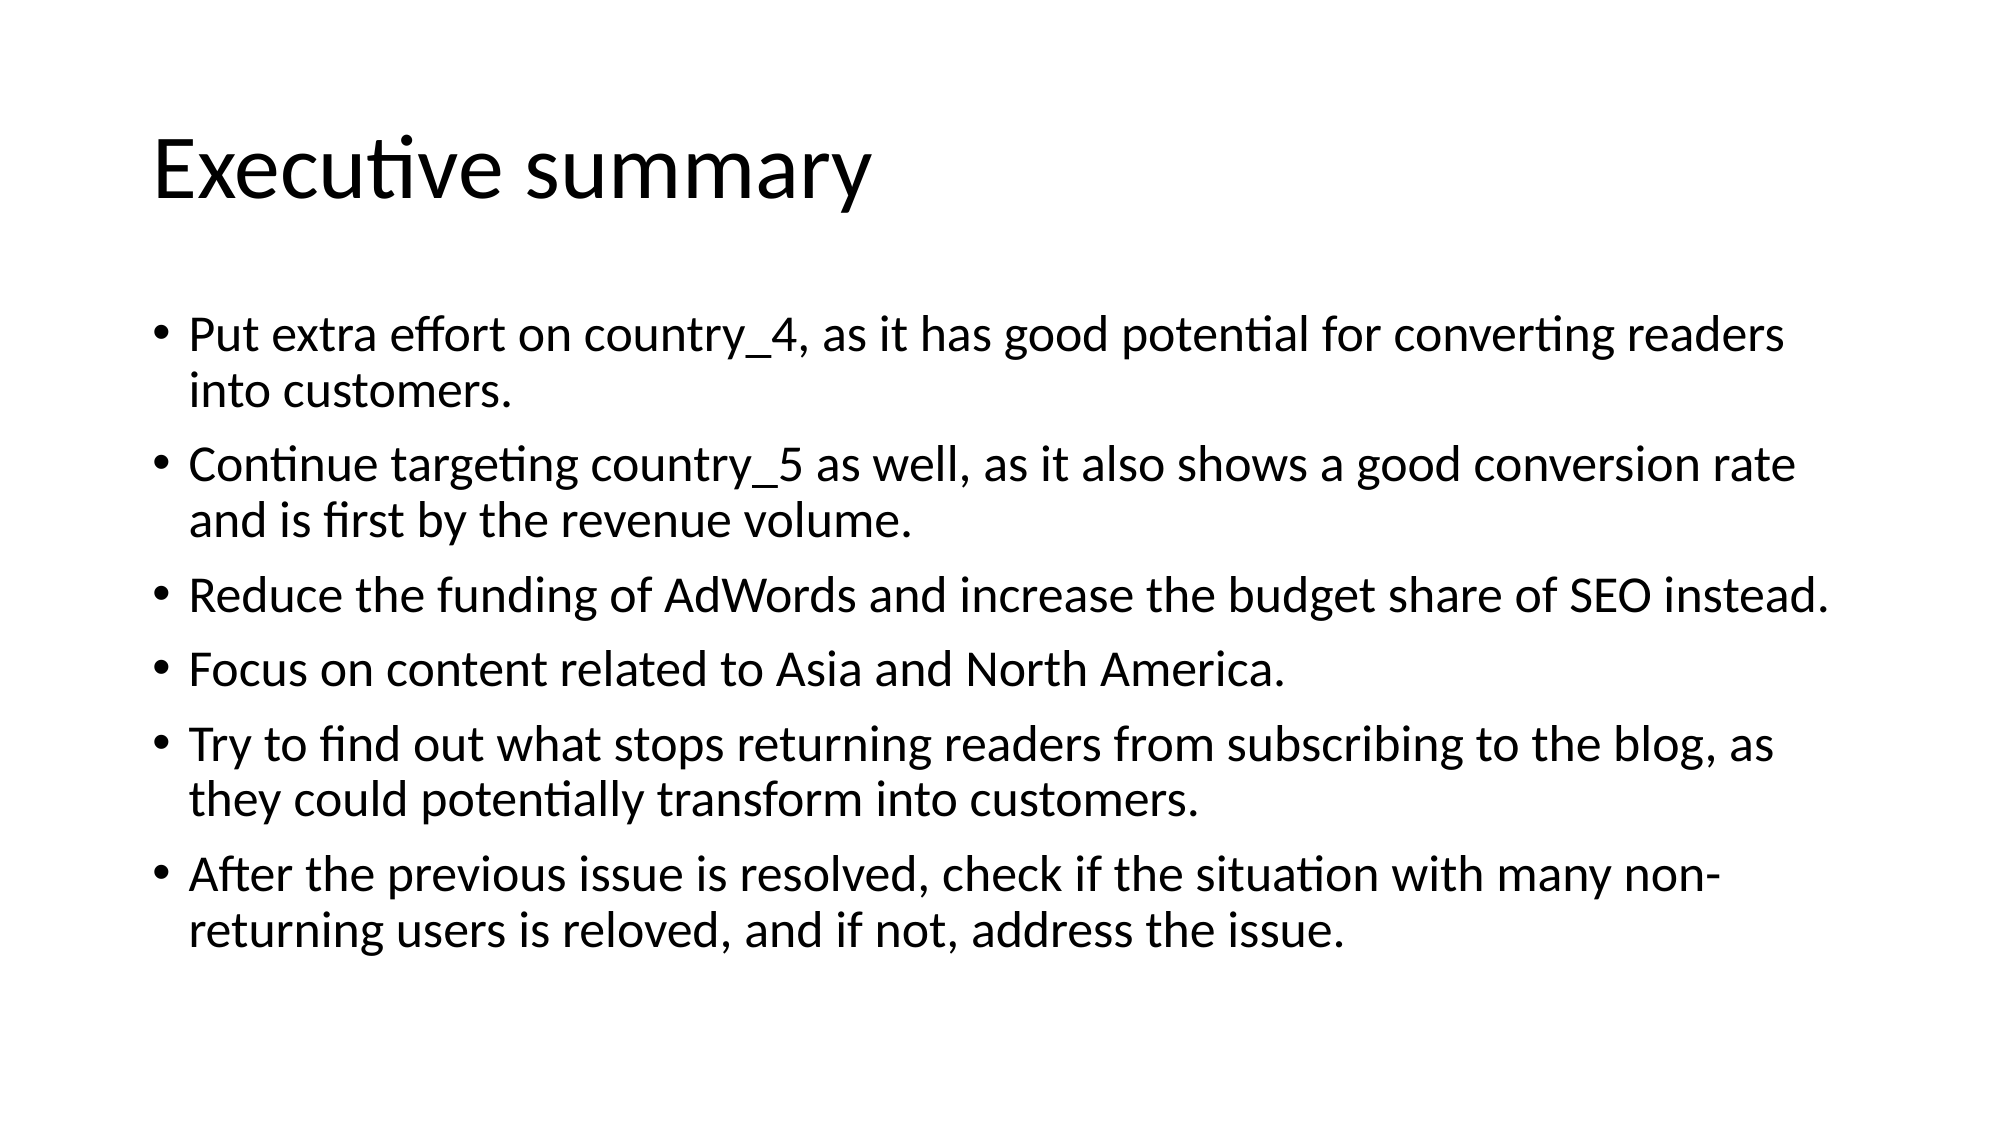

# Executive summary
Put extra effort on country_4, as it has good potential for converting readers into customers.
Continue targeting country_5 as well, as it also shows a good conversion rate and is first by the revenue volume.
Reduce the funding of AdWords and increase the budget share of SEO instead.
Focus on content related to Asia and North America.
Try to find out what stops returning readers from subscribing to the blog, as they could potentially transform into customers.
After the previous issue is resolved, check if the situation with many non-returning users is reloved, and if not, address the issue.